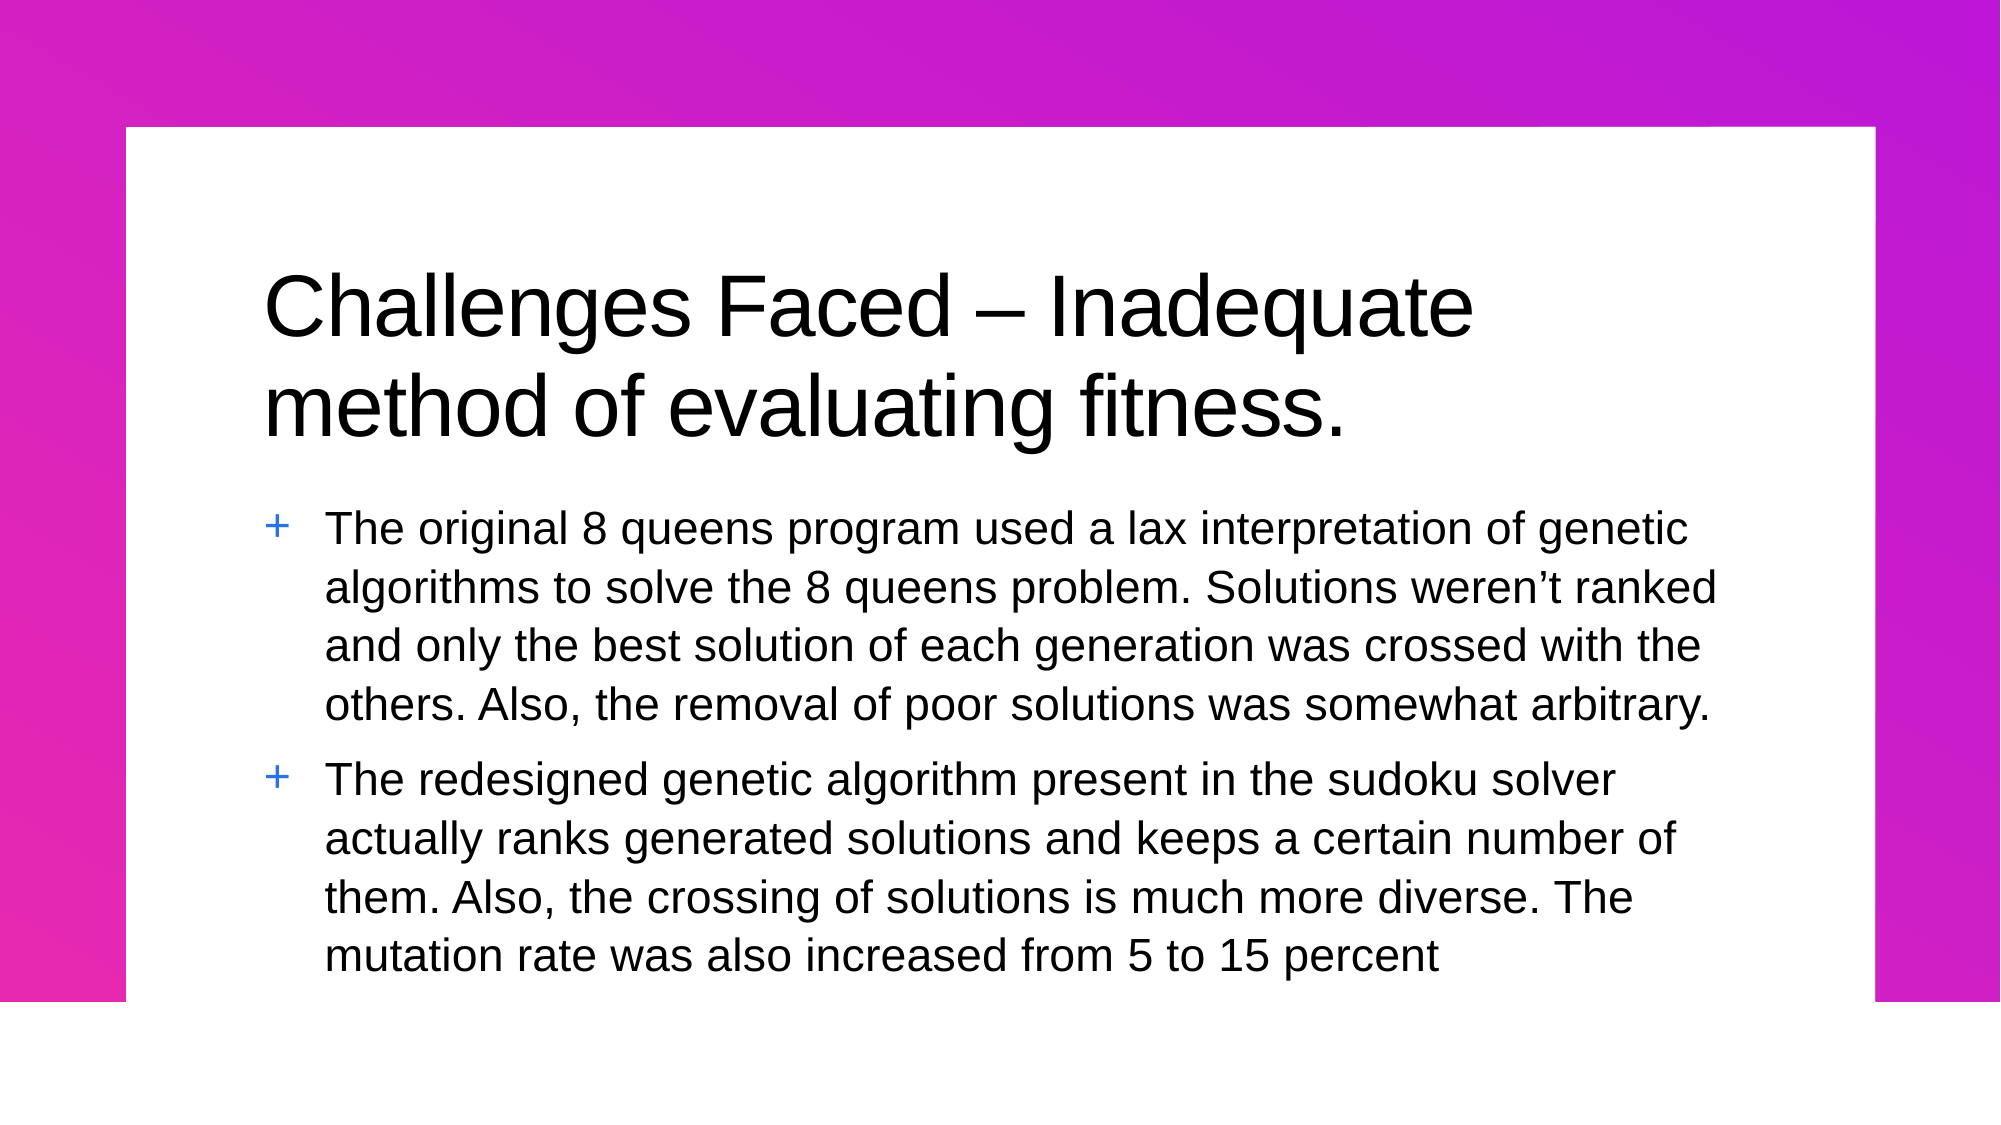

# Challenges Faced – Inadequate method of evaluating fitness.
The original 8 queens program used a lax interpretation of genetic algorithms to solve the 8 queens problem. Solutions weren’t ranked and only the best solution of each generation was crossed with the others. Also, the removal of poor solutions was somewhat arbitrary.
The redesigned genetic algorithm present in the sudoku solver actually ranks generated solutions and keeps a certain number of them. Also, the crossing of solutions is much more diverse. The mutation rate was also increased from 5 to 15 percent